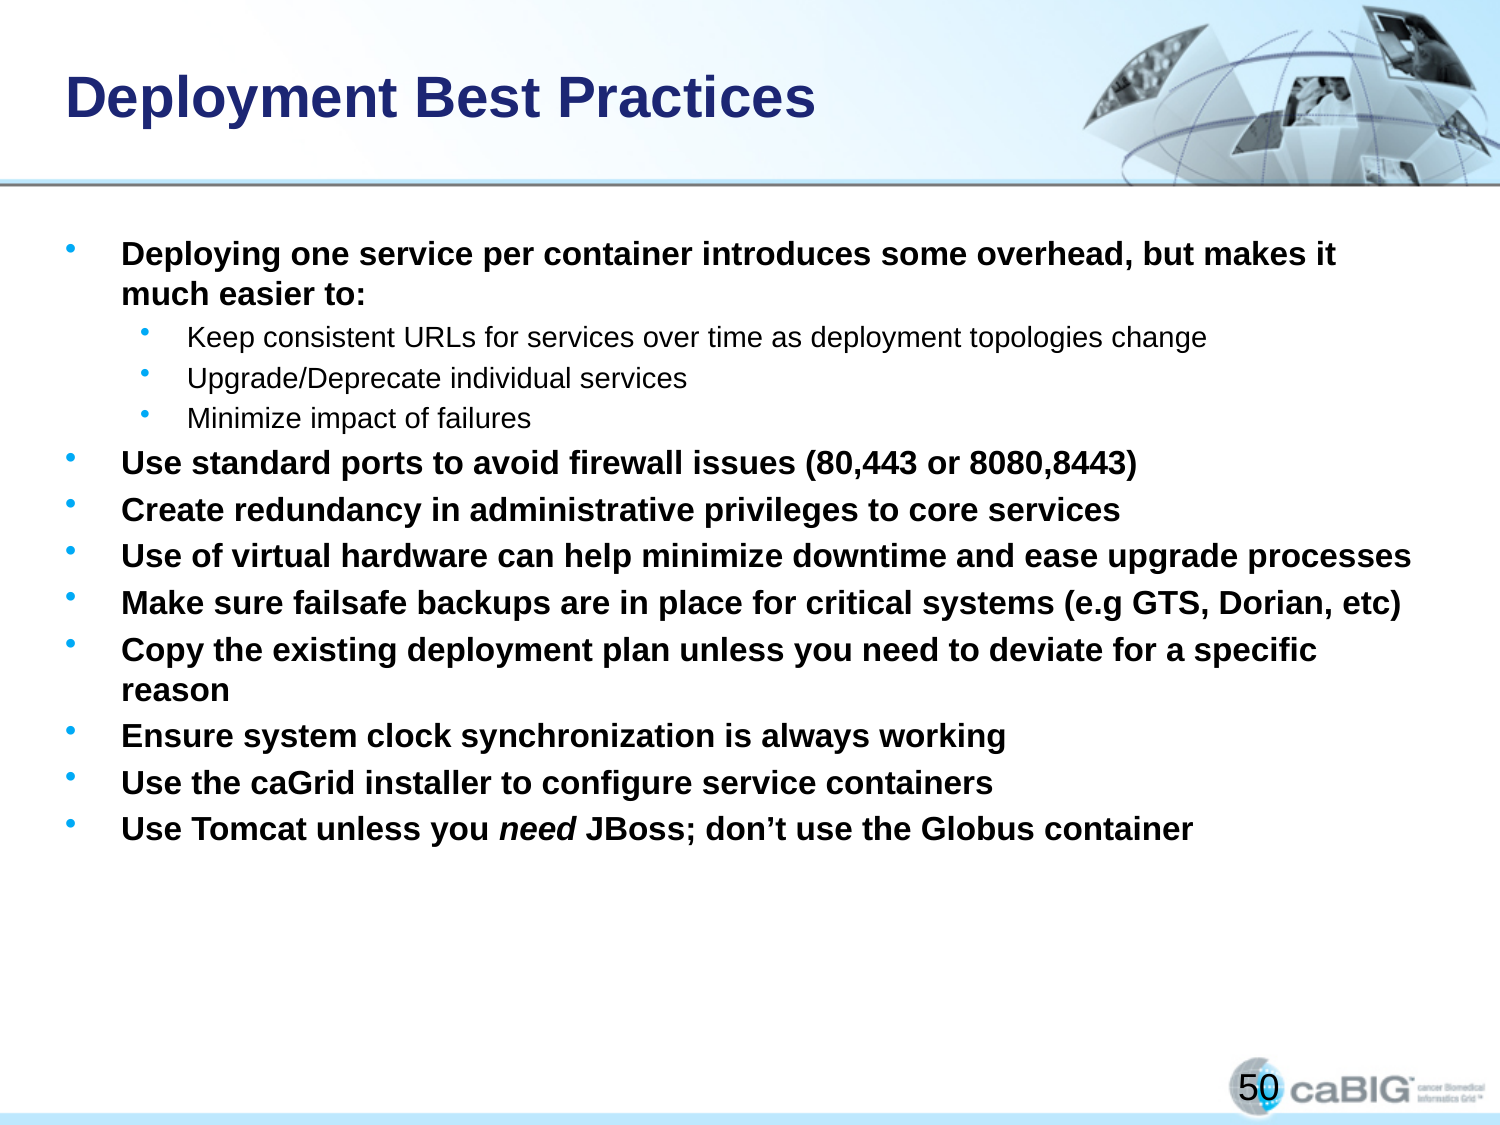

# Deployment Best Practices
Deploying one service per container introduces some overhead, but makes it much easier to:
Keep consistent URLs for services over time as deployment topologies change
Upgrade/Deprecate individual services
Minimize impact of failures
Use standard ports to avoid firewall issues (80,443 or 8080,8443)
Create redundancy in administrative privileges to core services
Use of virtual hardware can help minimize downtime and ease upgrade processes
Make sure failsafe backups are in place for critical systems (e.g GTS, Dorian, etc)
Copy the existing deployment plan unless you need to deviate for a specific reason
Ensure system clock synchronization is always working
Use the caGrid installer to configure service containers
Use Tomcat unless you need JBoss; don’t use the Globus container